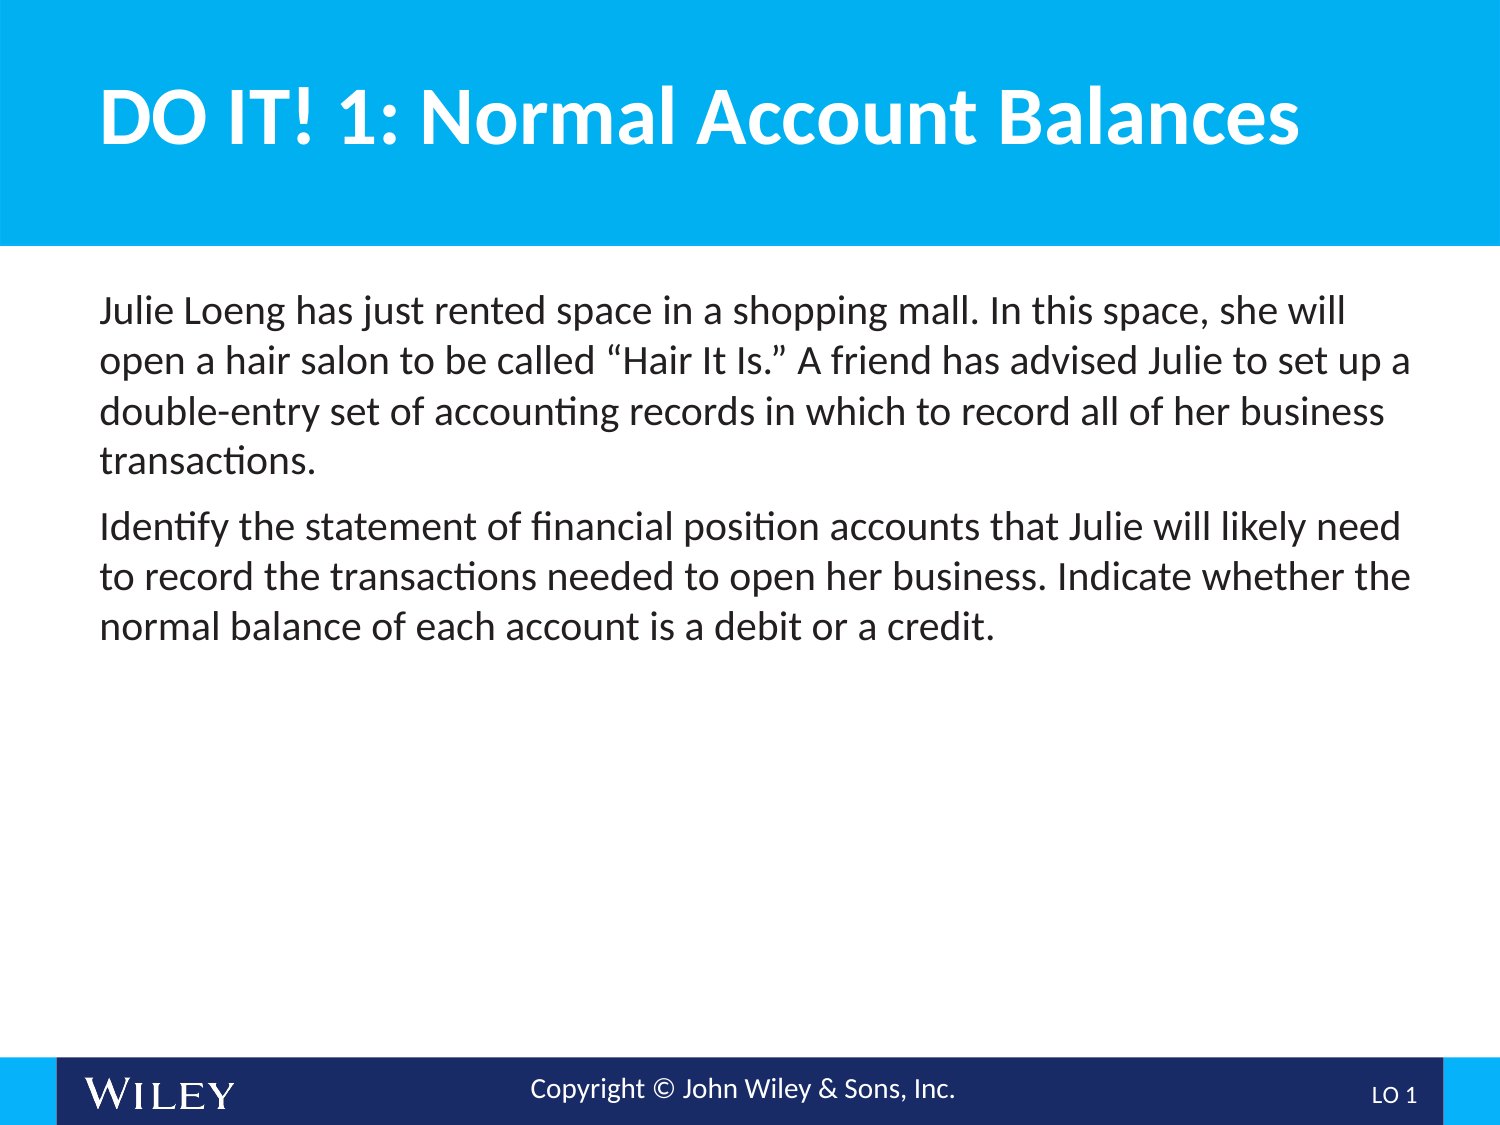

# DO IT! 1: Normal Account Balances
Julie Loeng has just rented space in a shopping mall. In this space, she will open a hair salon to be called “Hair It Is.” A friend has advised Julie to set up a double-entry set of accounting records in which to record all of her business transactions.
Identify the statement of financial position accounts that Julie will likely need to record the transactions needed to open her business. Indicate whether the normal balance of each account is a debit or a credit.
L O 1